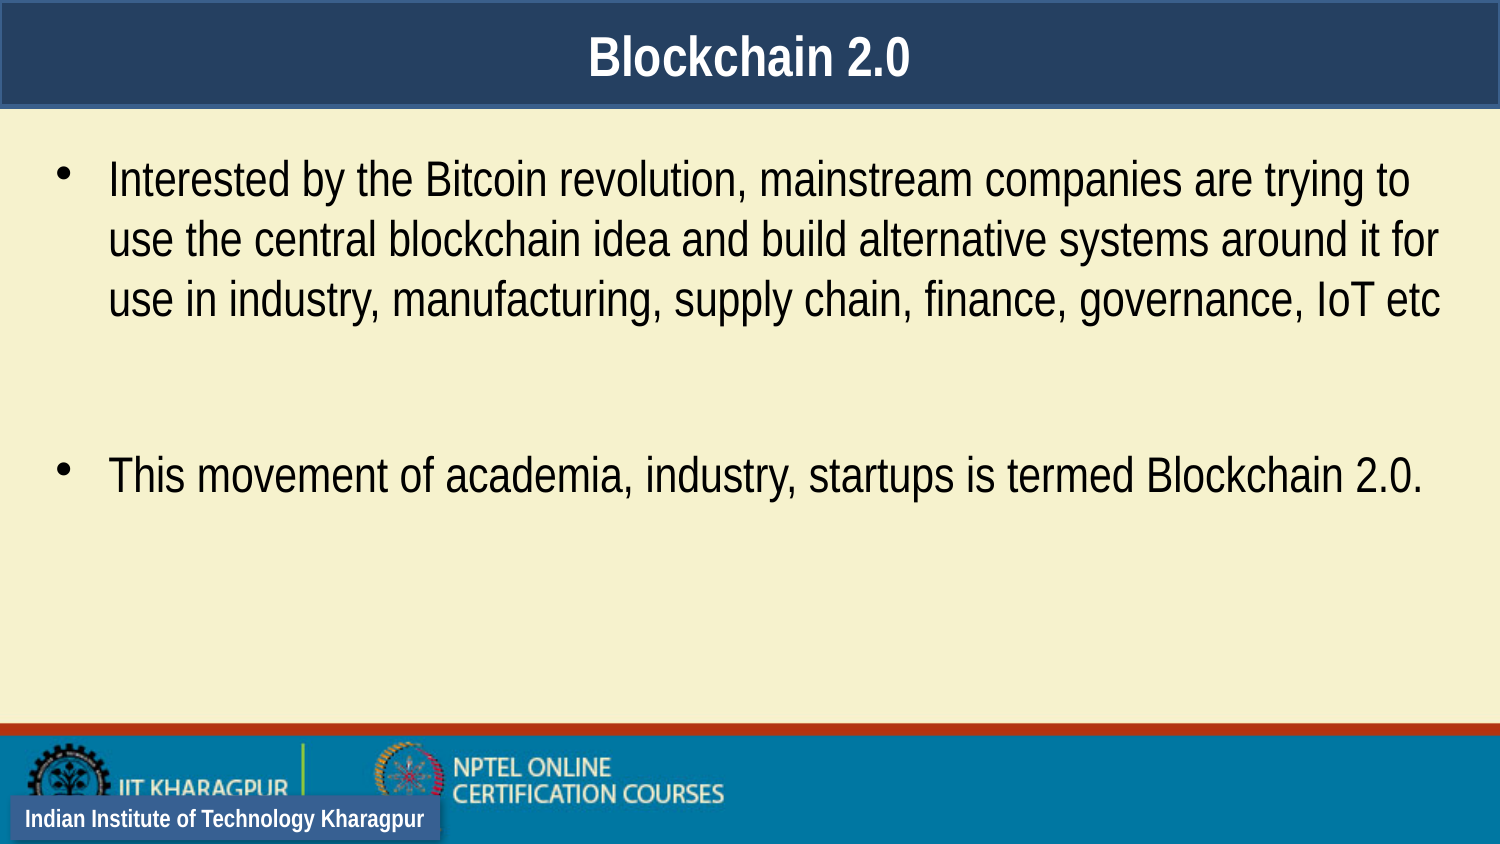

Blockchain 2.0
Interested by the Bitcoin revolution, mainstream companies are trying to use the central blockchain idea and build alternative systems around it for use in industry, manufacturing, supply chain, finance, governance, IoT etc

This movement of academia, industry, startups is termed Blockchain 2.0.

Indian Institute of Technology Kharagpur